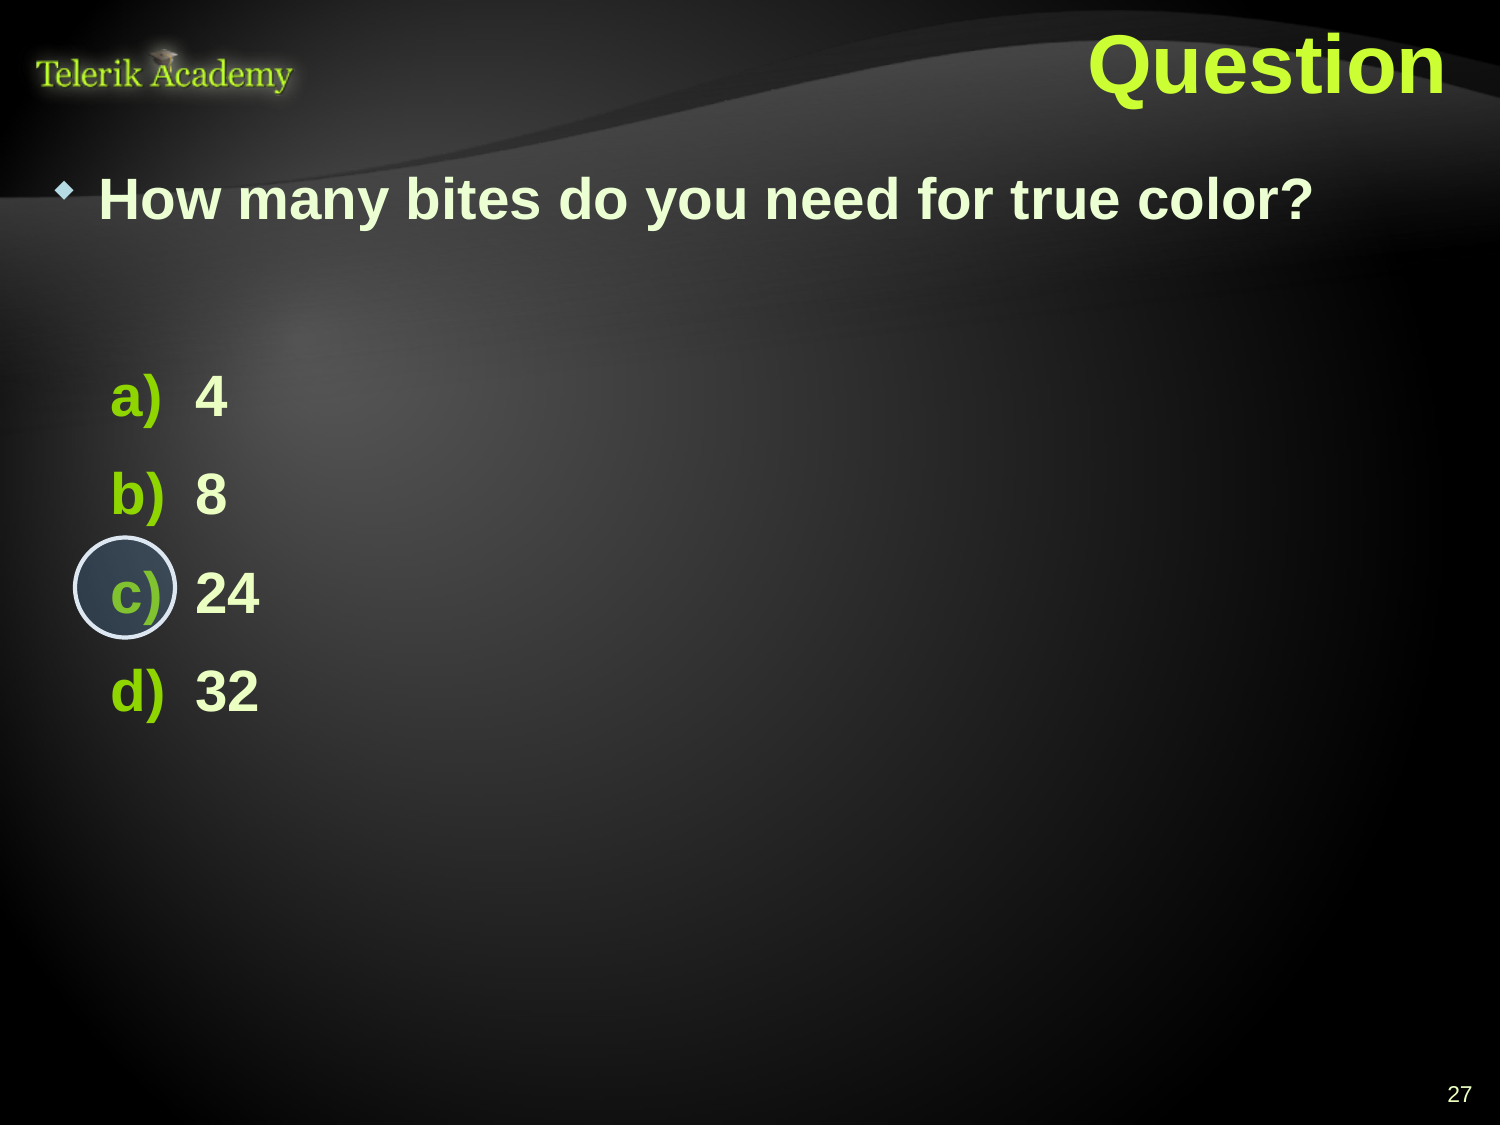

# Question
How many bites do you need for true color?

4
8
24
32

27